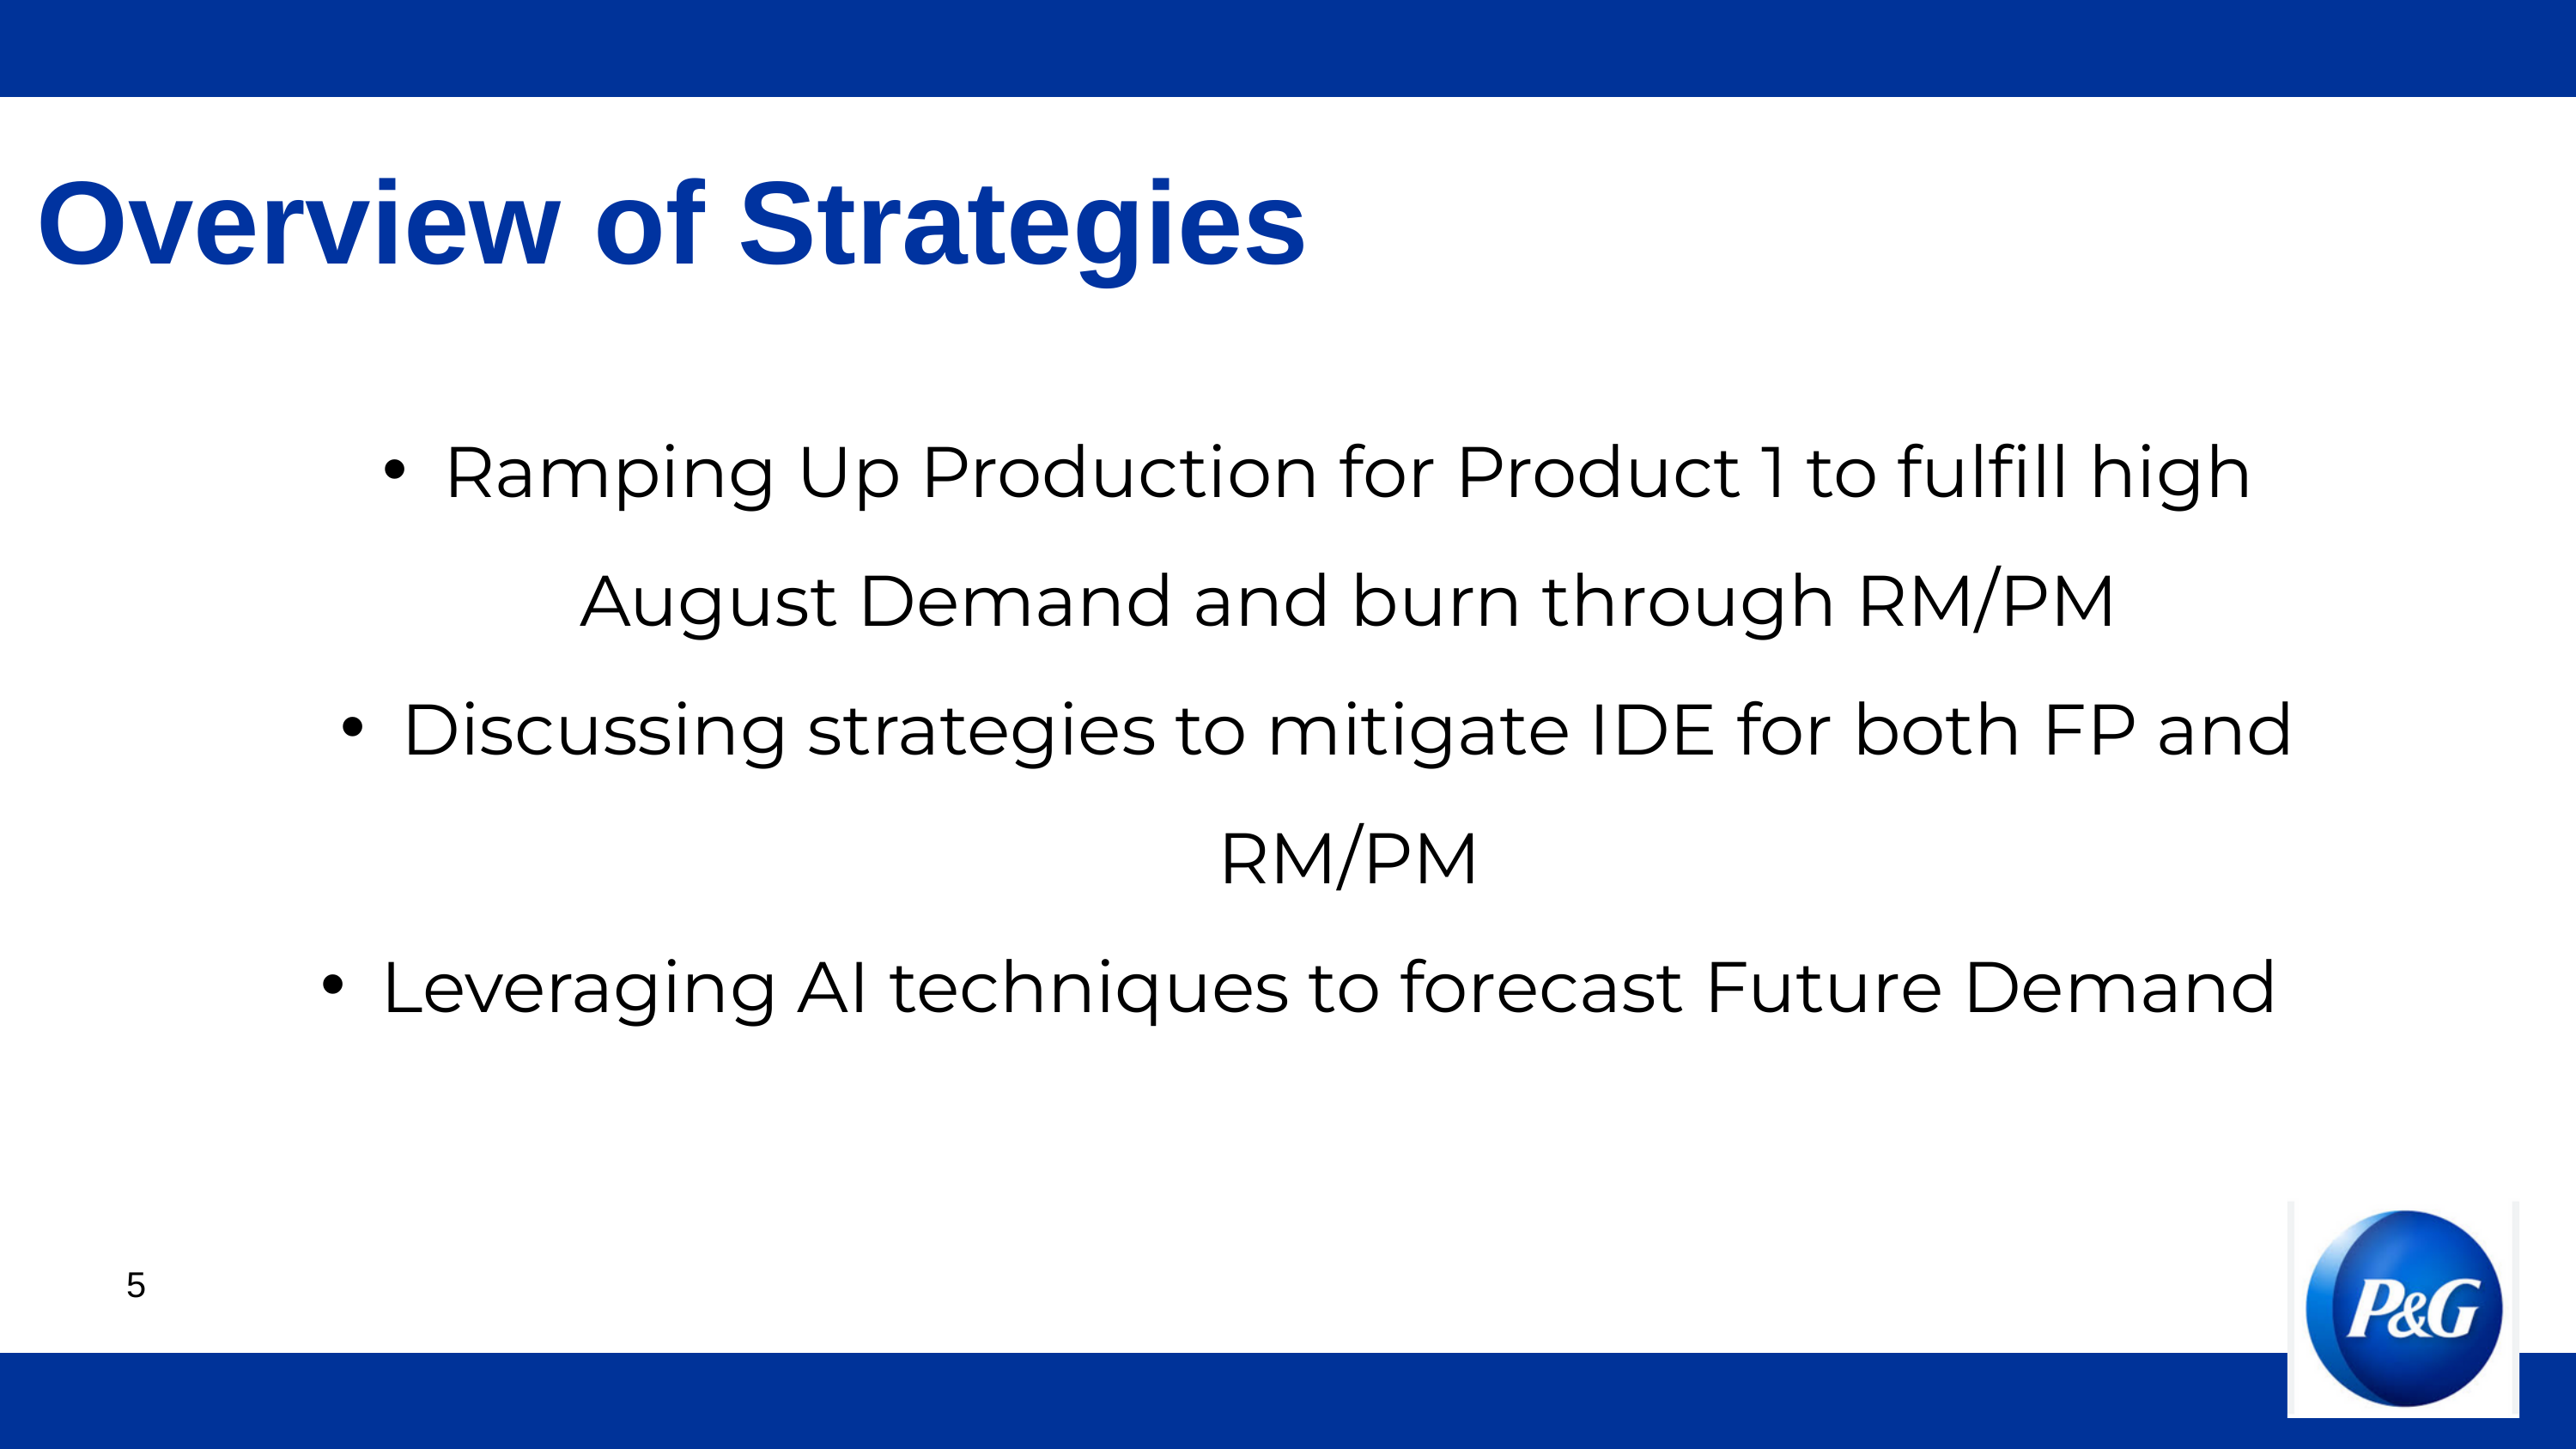

Overview of Strategies
Ramping Up Production for Product 1 to fulfill high August Demand and burn through RM/PM
Discussing strategies to mitigate IDE for both FP and RM/PM
Leveraging AI techniques to forecast Future Demand

5